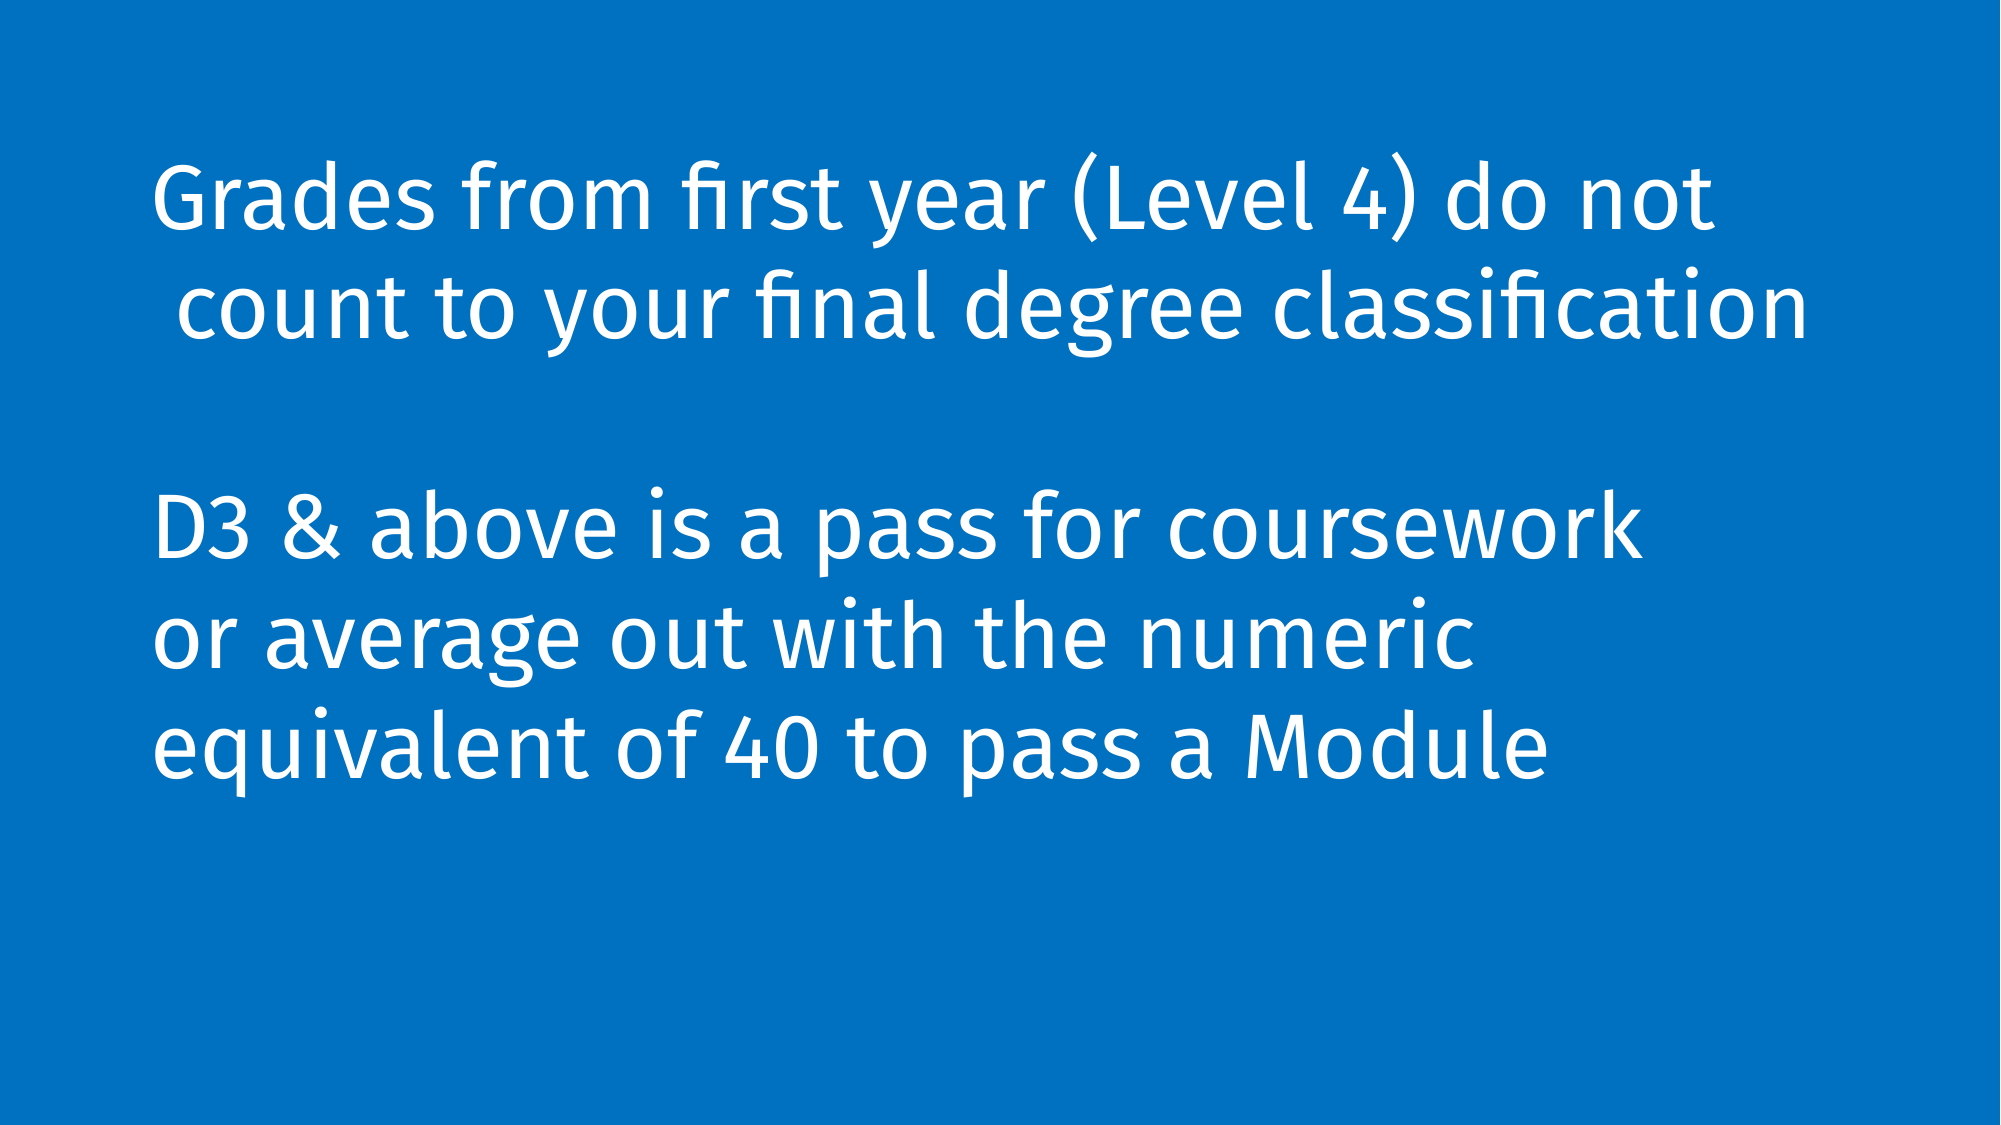

Grades from first year (Level 4) do not
 count to your final degree classification

D3 & above is a pass for coursework
or average out with the numeric equivalent of 40 to pass a Module